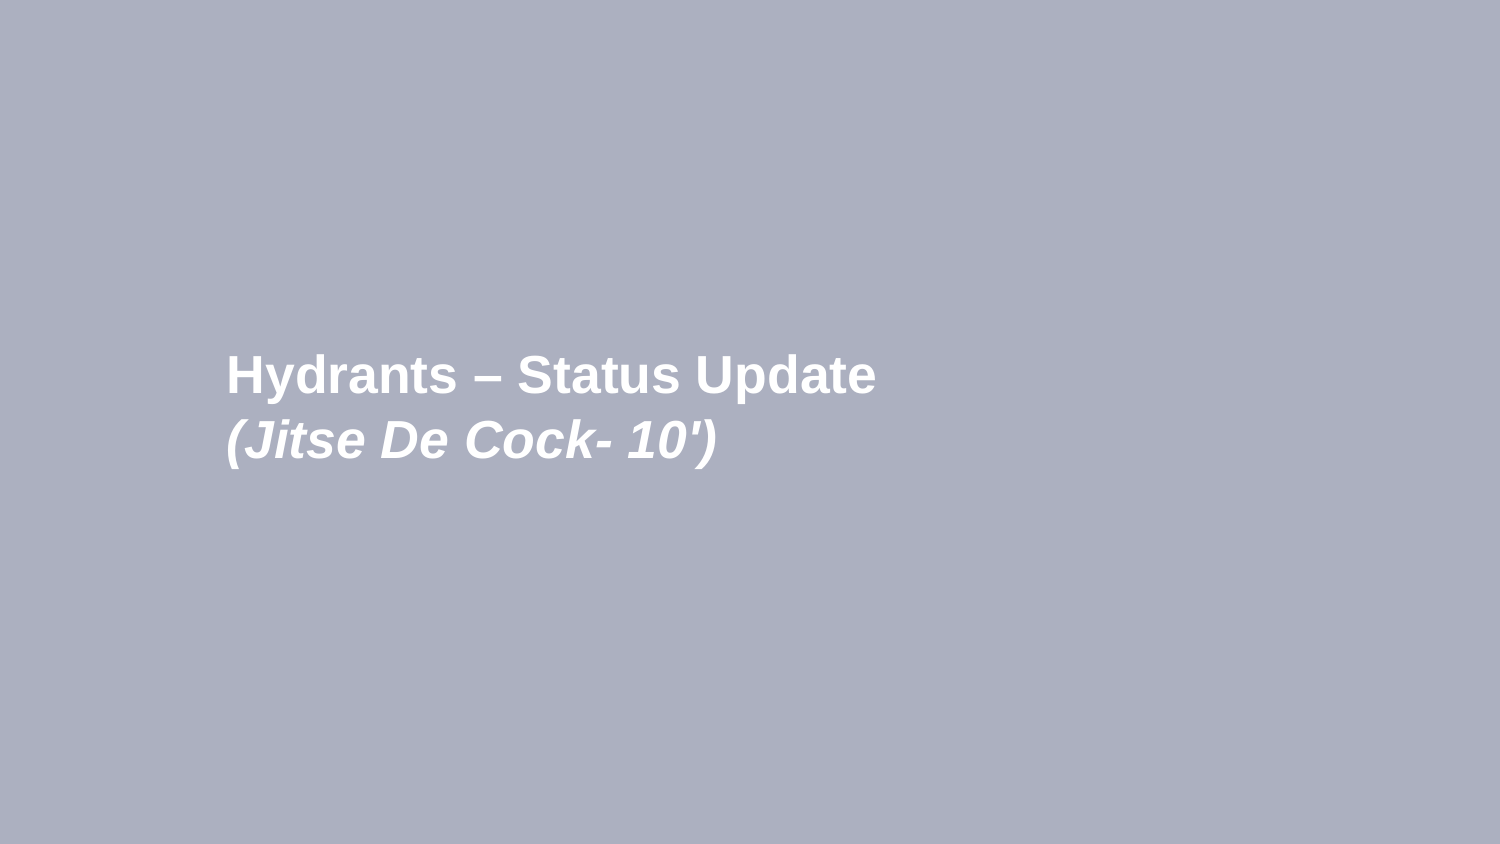

# Hydrants – Status Update (Jitse De Cock- 10')